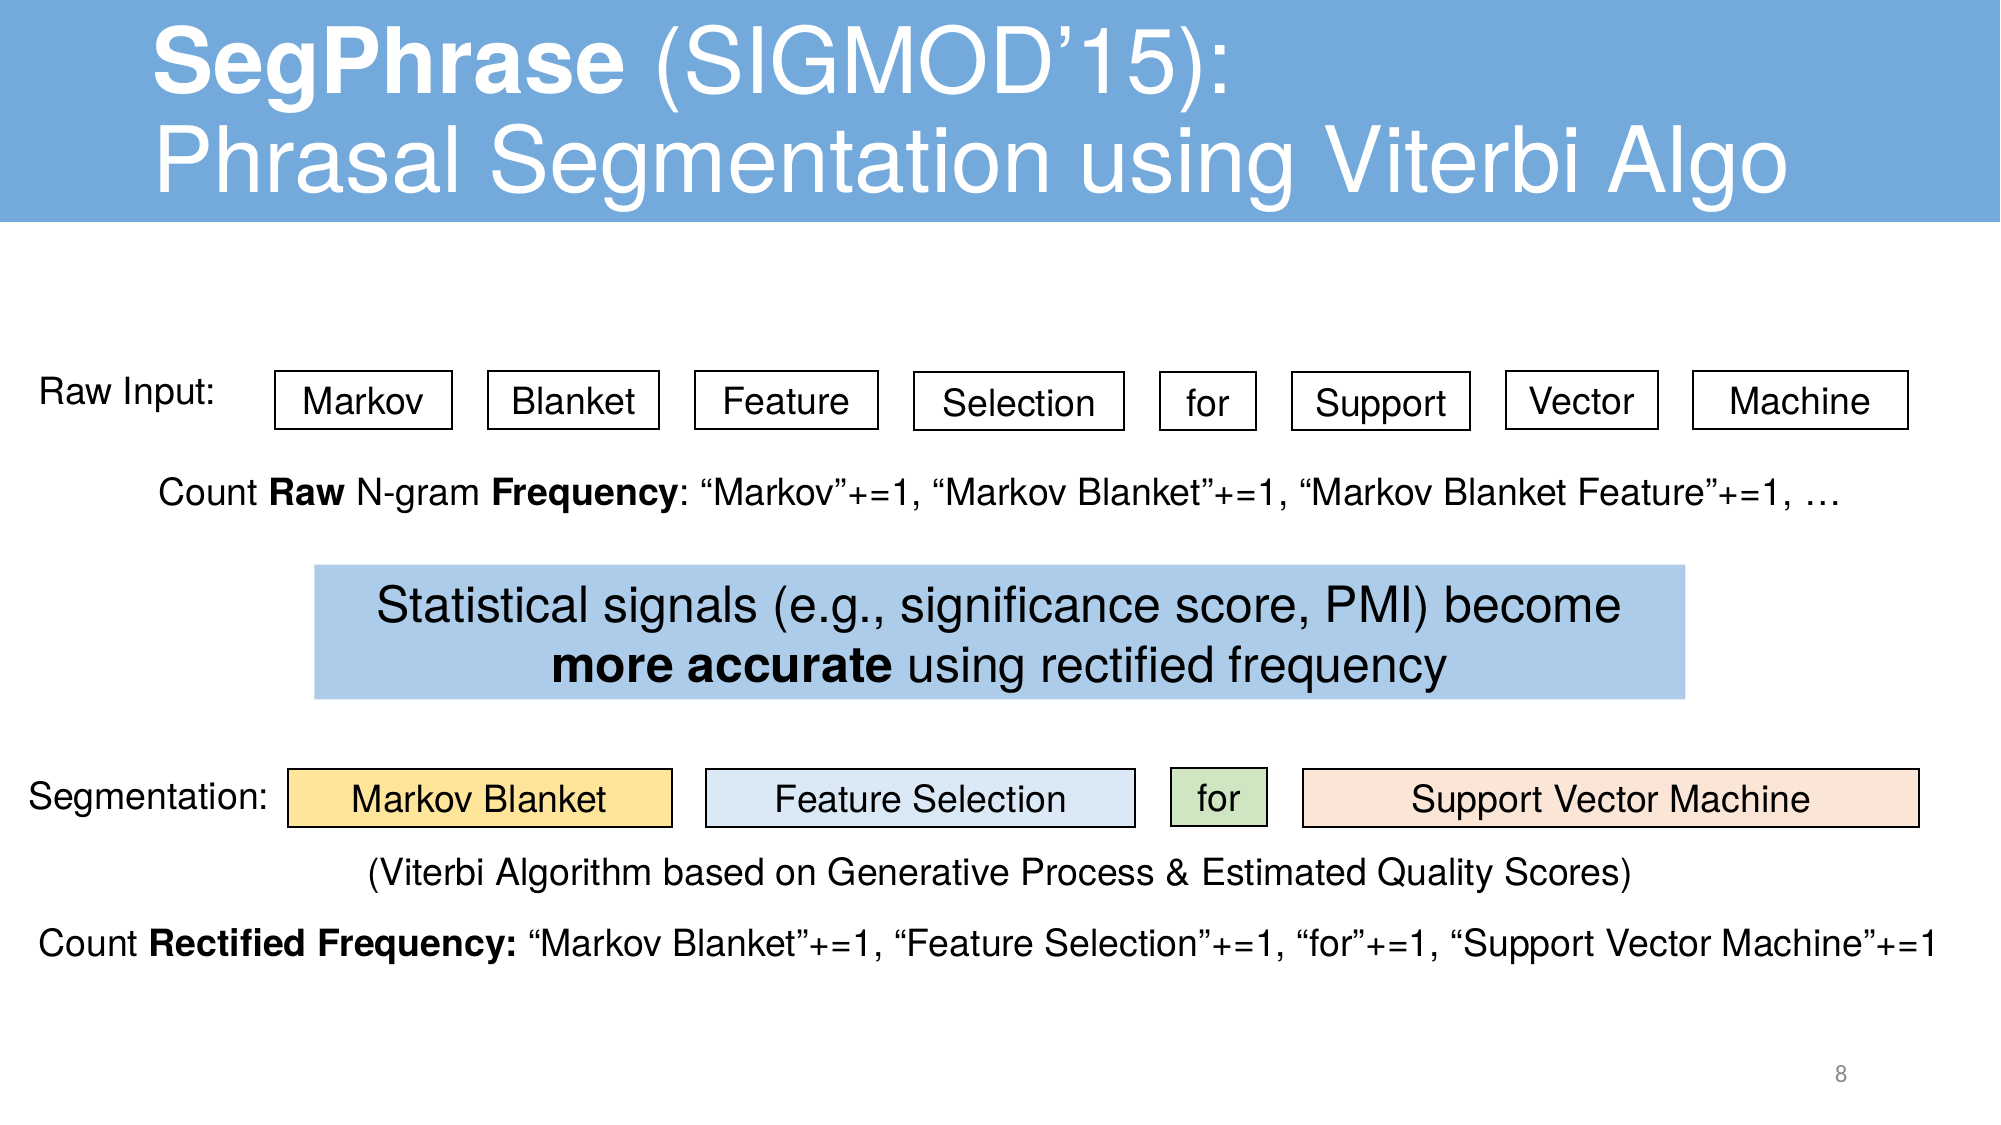

# SegPhrase (SIGMOD’15): Phrasal Segmentation using Viterbi Algo
Raw Input:
Machine
Vector
Markov
Blanket
Feature
Selection
for
Support
Count Raw N-gram Frequency: “Markov”+=1, “Markov Blanket”+=1, “Markov Blanket Feature”+=1, …
Statistical signals (e.g., significance score, PMI) become more accurate using rectified frequency
Segmentation:
for
Markov Blanket
Feature Selection
Support Vector Machine

(Viterbi Algorithm based on Generative Process & Estimated Quality Scores)
Count Rectified Frequency: “Markov Blanket”+=1, “Feature Selection”+=1, “for”+=1, “Support Vector Machine”+=1
8